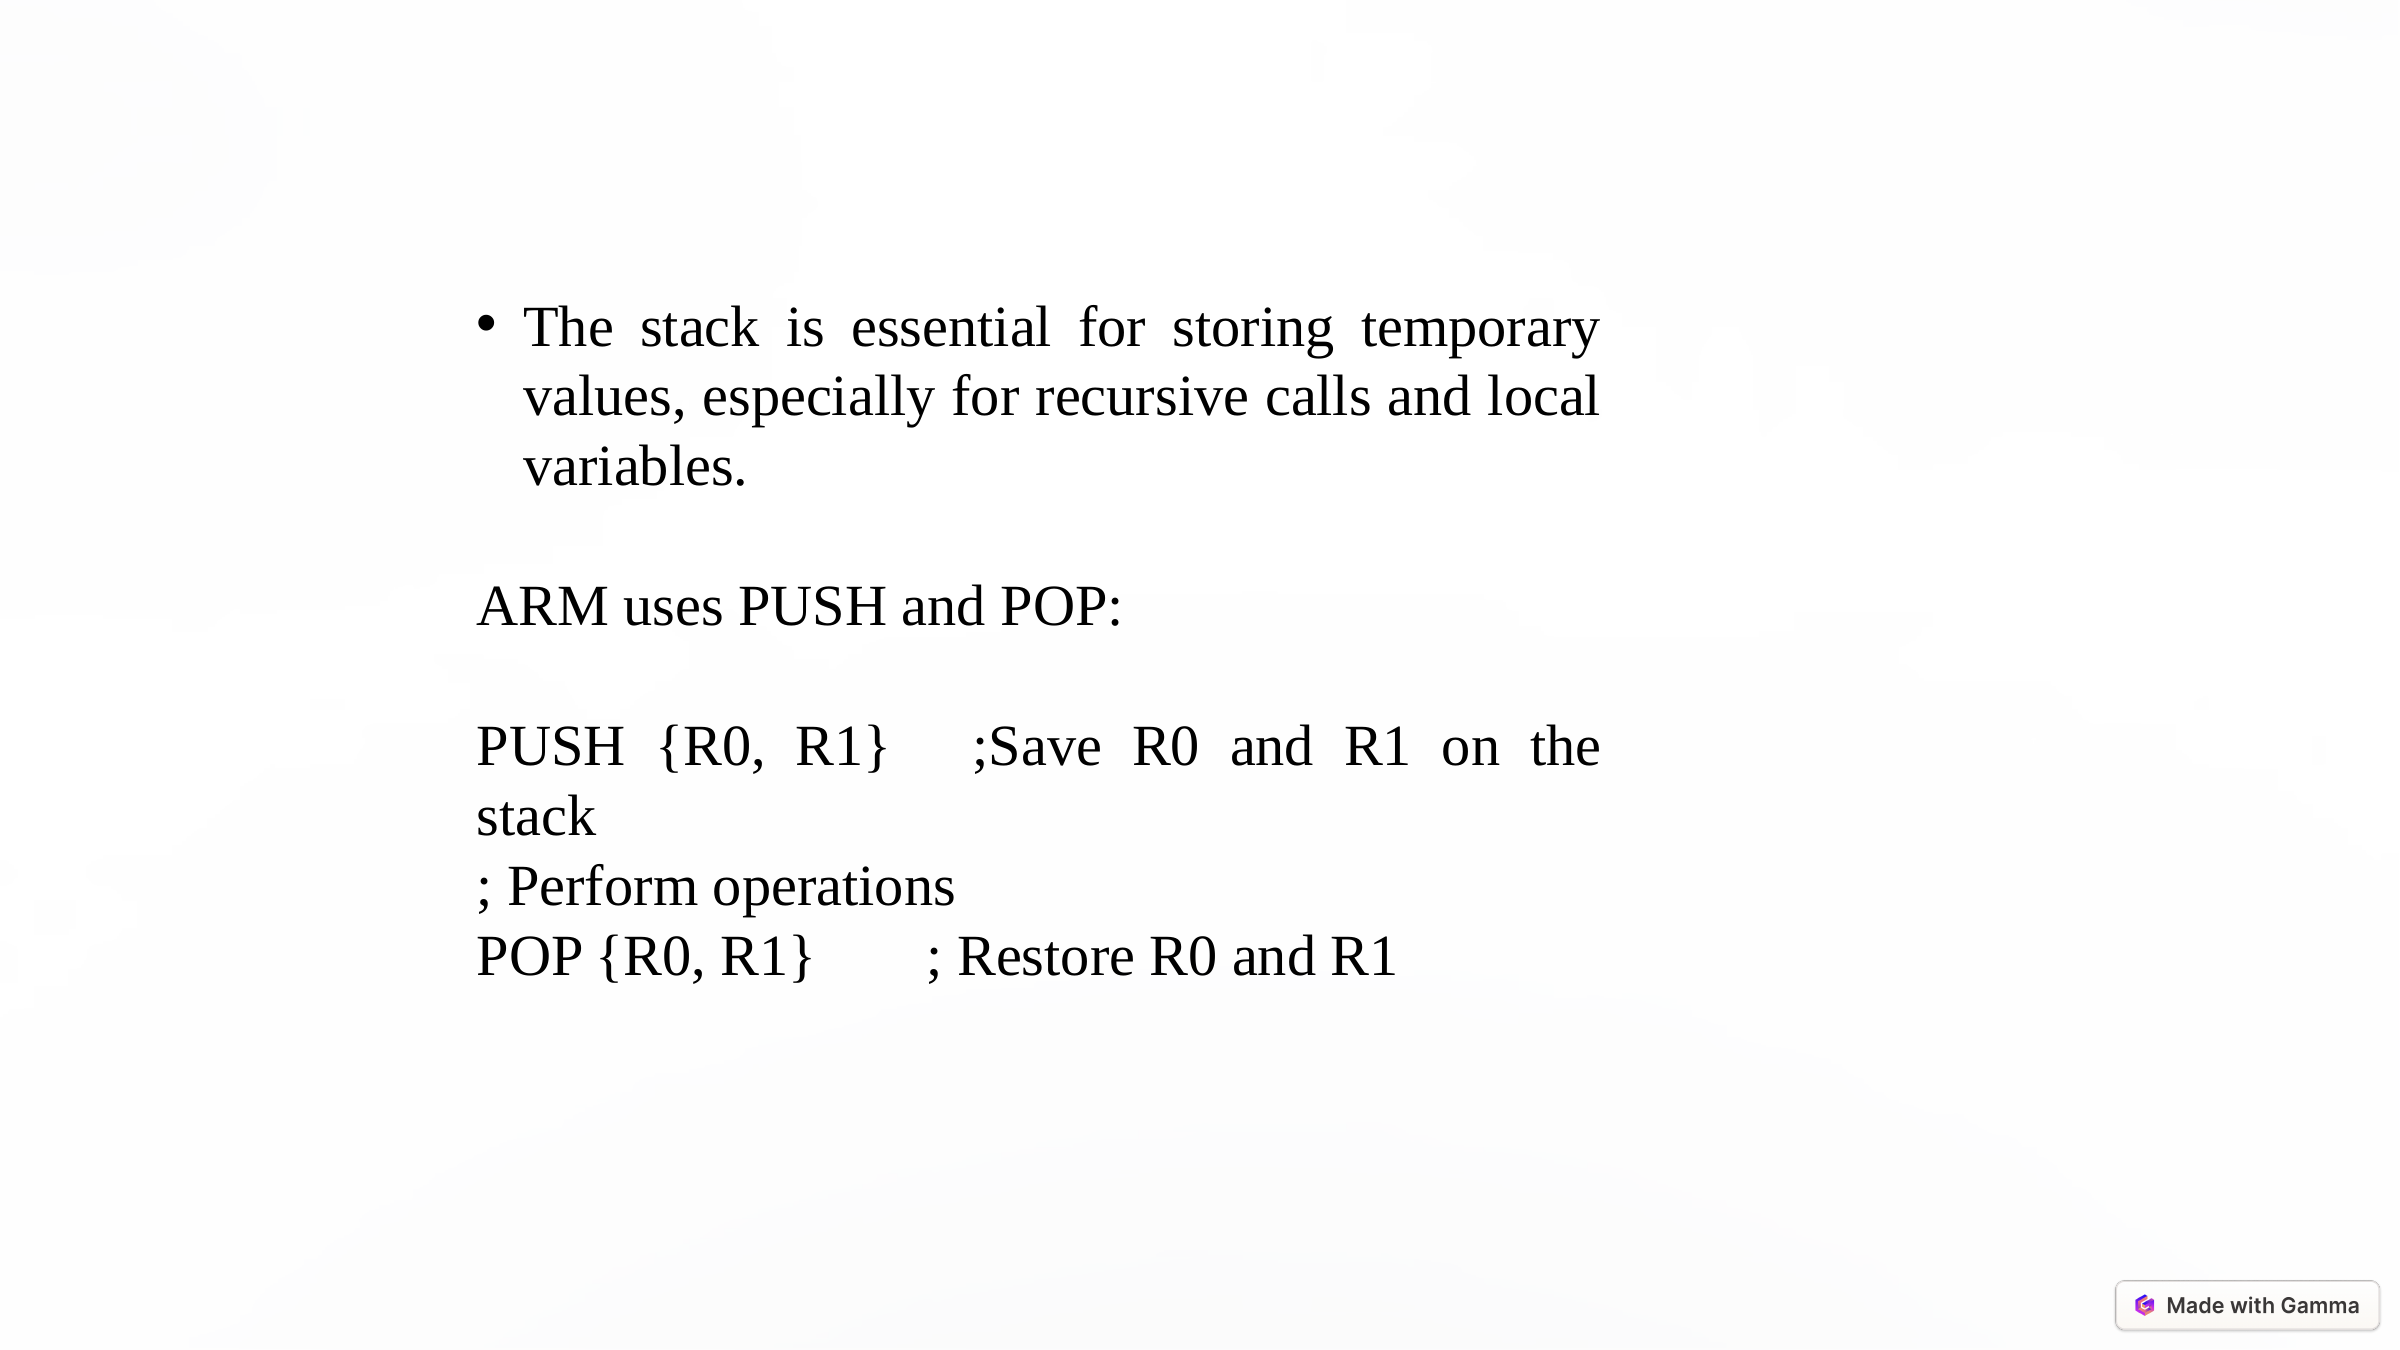

The stack is essential for storing temporary values, especially for recursive calls and local variables.

ARM uses PUSH and POP:

PUSH {R0, R1} 	;Save R0 and R1 on the stack
; Perform operations
POP {R0, R1} 	; Restore R0 and R1